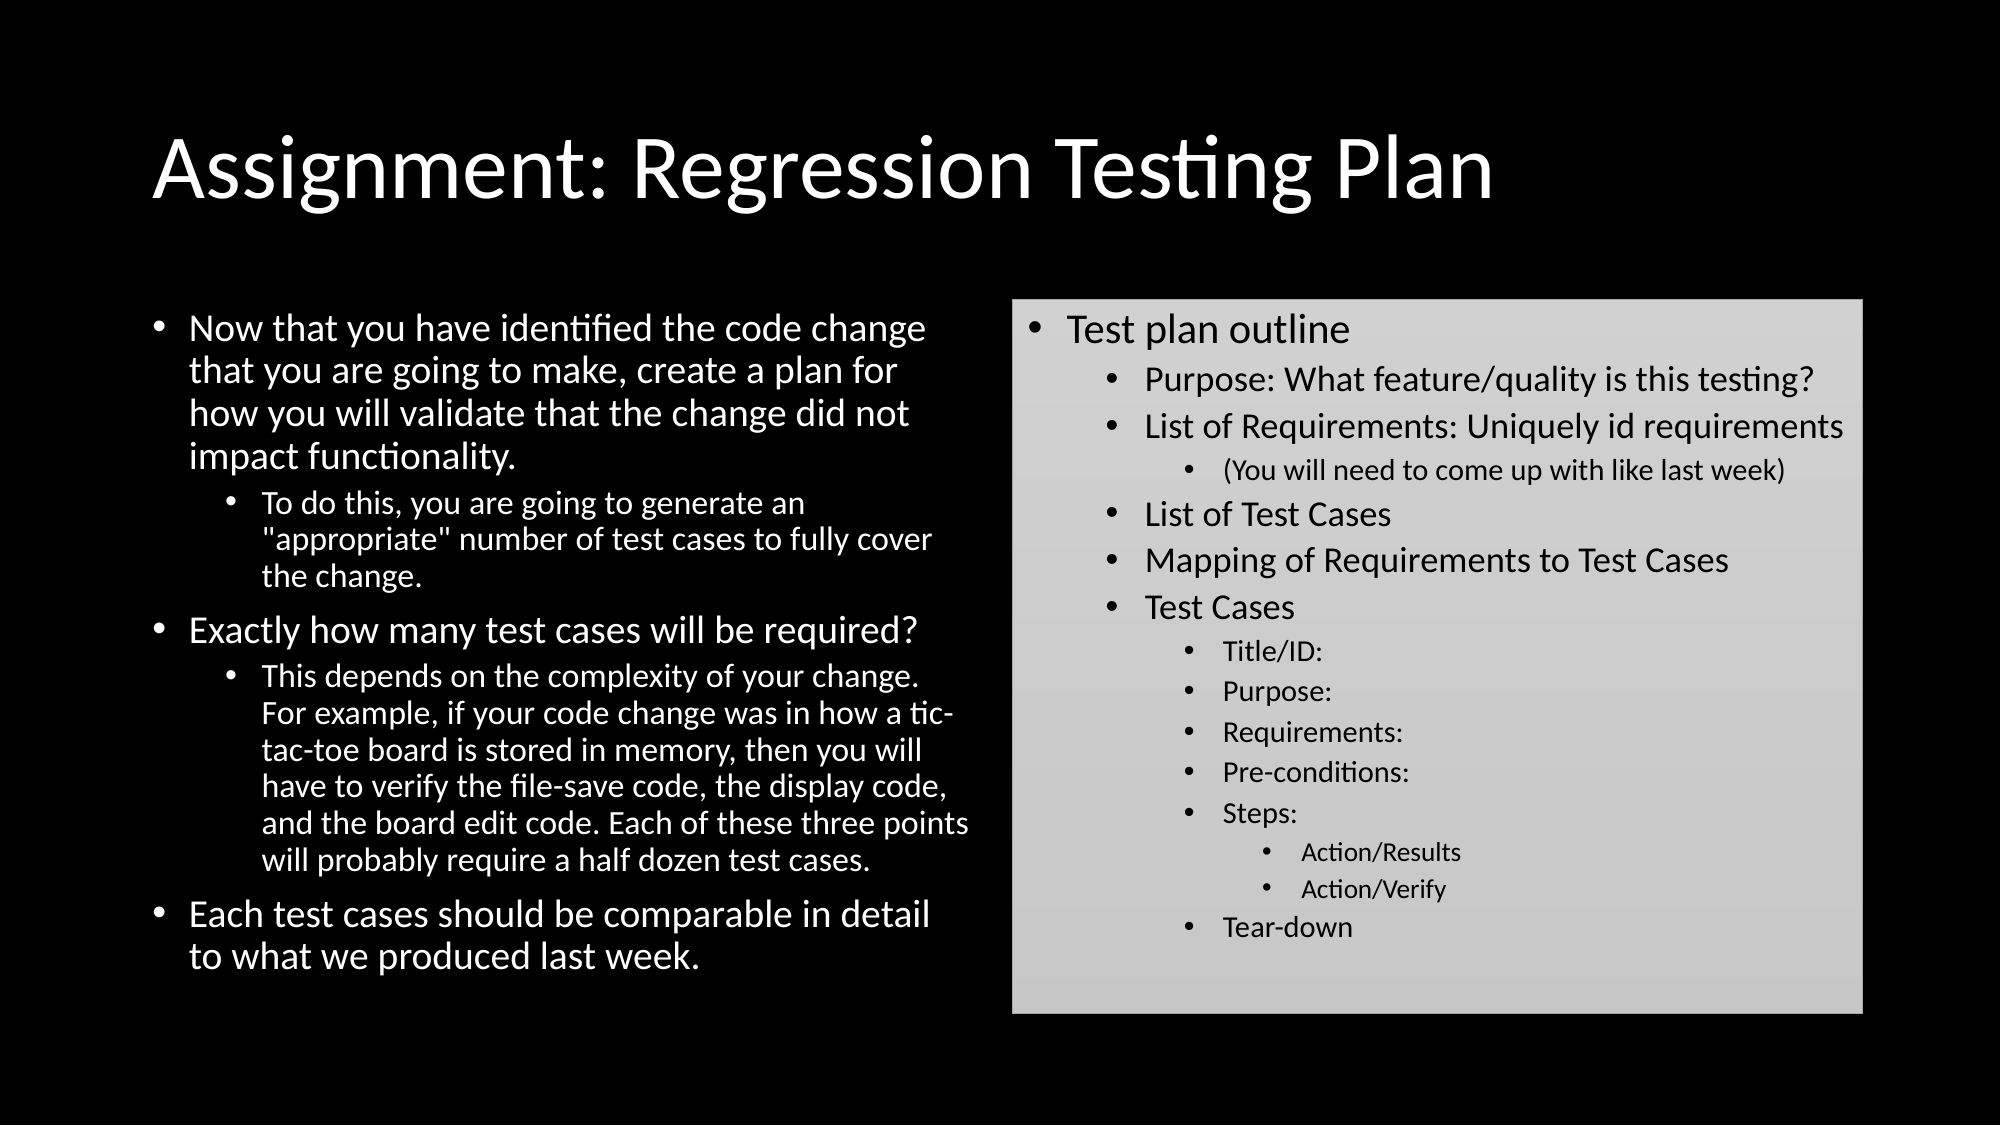

# Assignment: Regression Testing Plan
Now that you have identified the code change that you are going to make, create a plan for how you will validate that the change did not impact functionality.
To do this, you are going to generate an "appropriate" number of test cases to fully cover the change.
Exactly how many test cases will be required?
This depends on the complexity of your change. For example, if your code change was in how a tic-tac-toe board is stored in memory, then you will have to verify the file-save code, the display code, and the board edit code. Each of these three points will probably require a half dozen test cases.
Each test cases should be comparable in detail to what we produced last week.

Test plan outline
Purpose: What feature/quality is this testing?
List of Requirements: Uniquely id requirements
(You will need to come up with like last week)
List of Test Cases
Mapping of Requirements to Test Cases
Test Cases
Title/ID:
Purpose:
Requirements:
Pre-conditions:
Steps:
Action/Results
Action/Verify
Tear-down